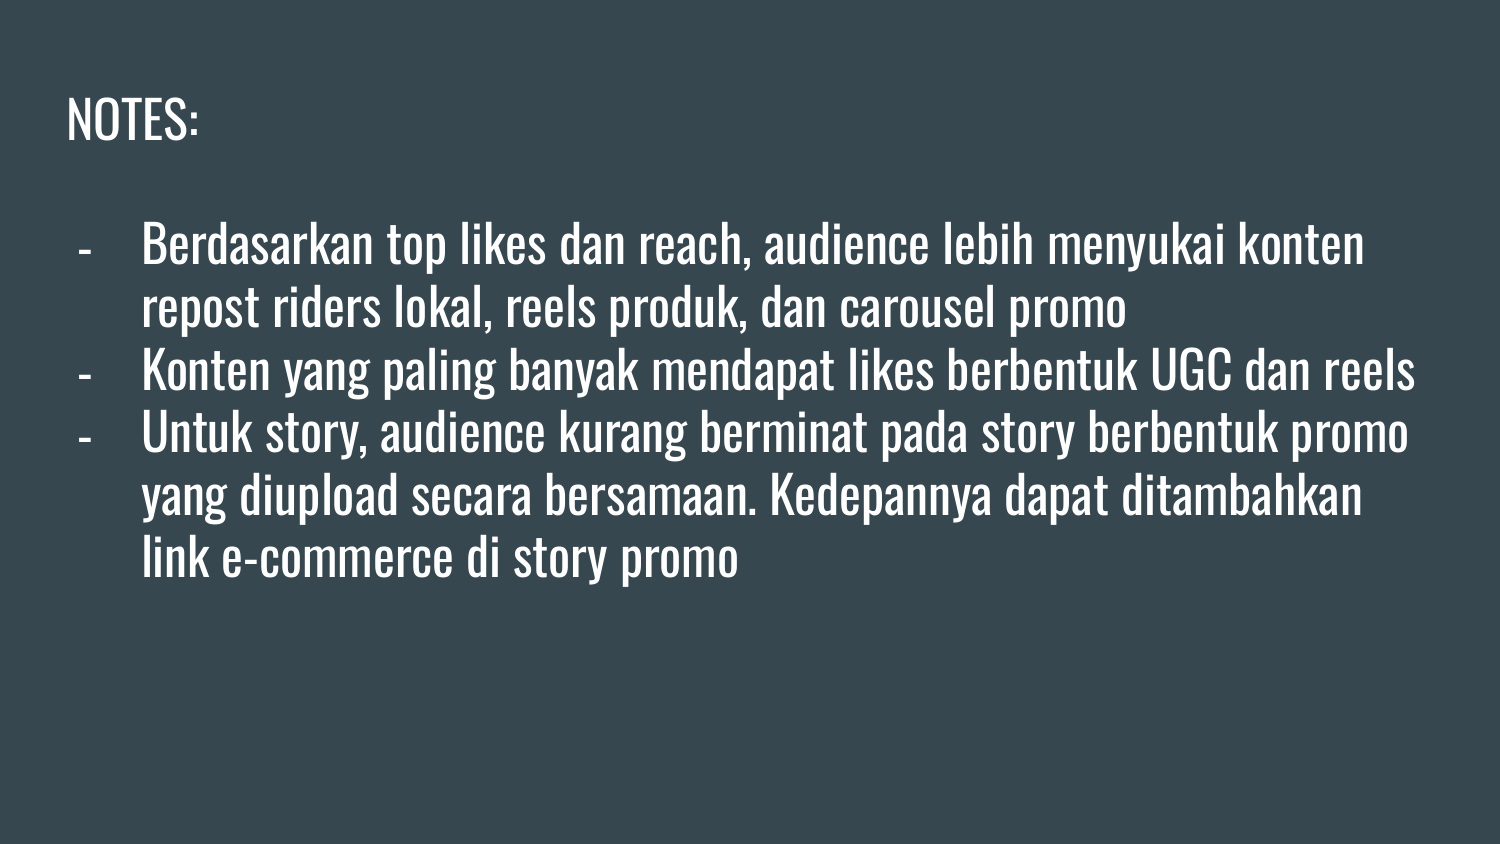

# NOTES:

Berdasarkan top likes dan reach, audience lebih menyukai konten repost riders lokal, reels produk, dan carousel promo
Konten yang paling banyak mendapat likes berbentuk UGC dan reels
Untuk story, audience kurang berminat pada story berbentuk promo yang diupload secara bersamaan. Kedepannya dapat ditambahkan link e-commerce di story promo